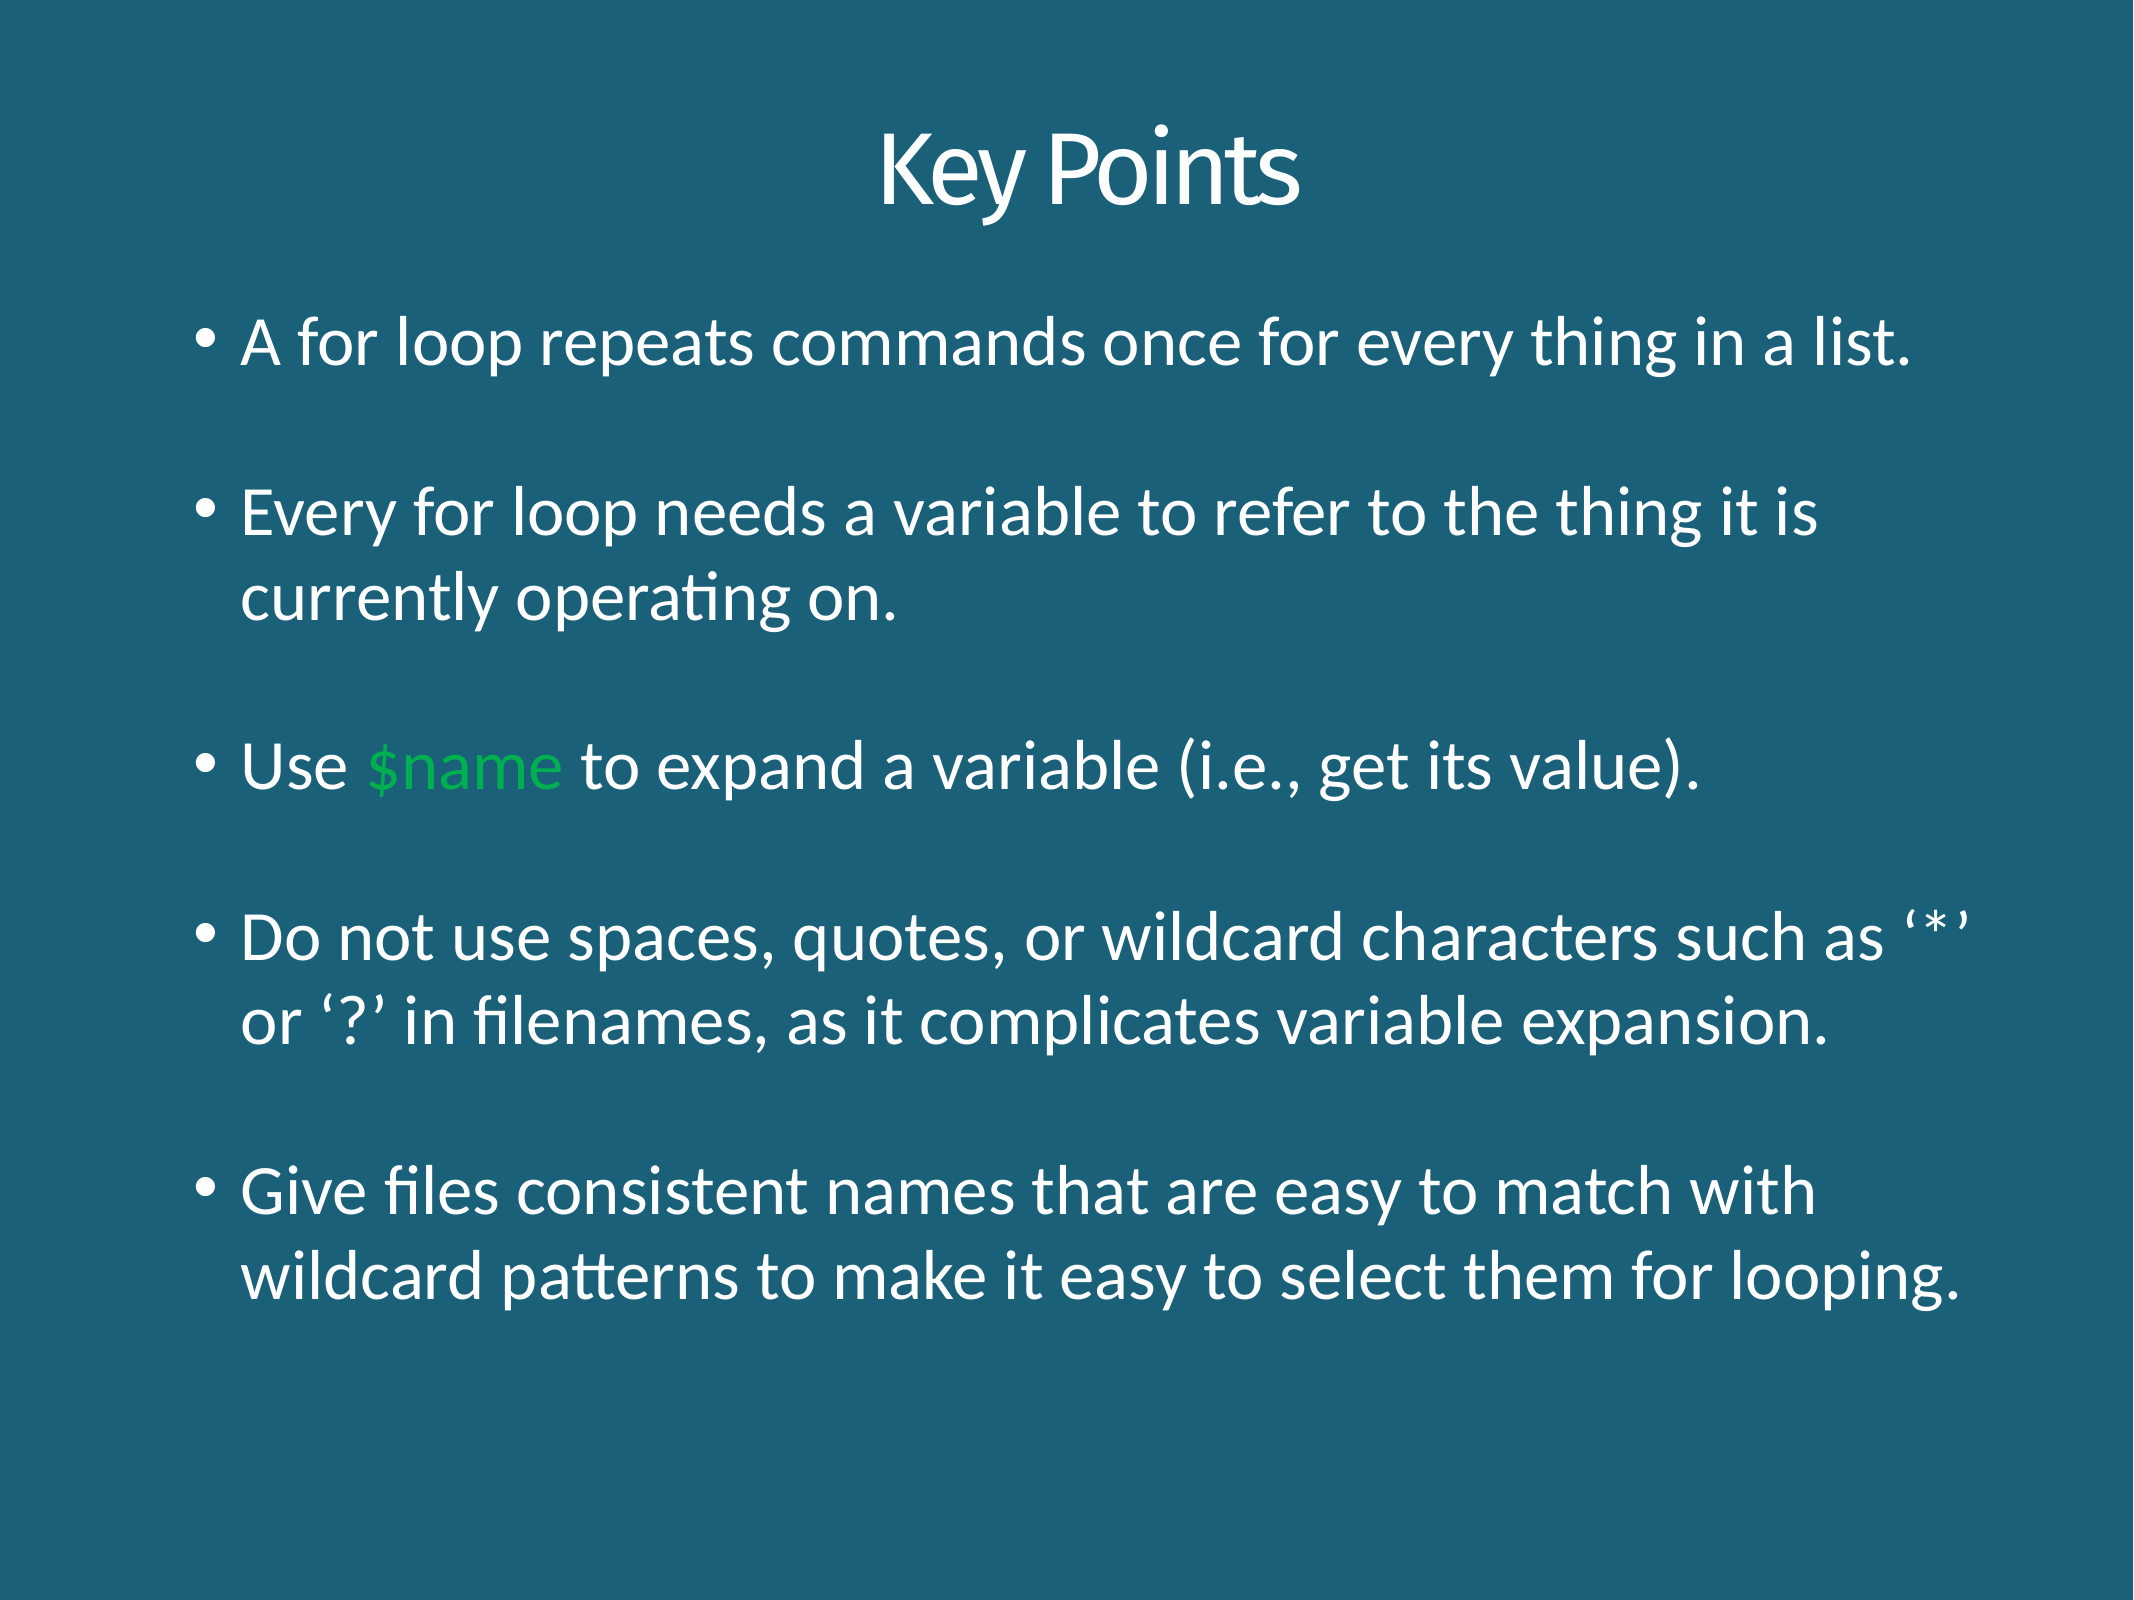

Key Points

A for loop repeats commands once for every thing in a list.

Every for loop needs a variable to refer to the thing it is currently operating on.

Use $name to expand a variable (i.e., get its value).

Do not use spaces, quotes, or wildcard characters such as ‘*’ or ‘?’ in filenames, as it complicates variable expansion.

Give files consistent names that are easy to match with wildcard patterns to make it easy to select them for looping.